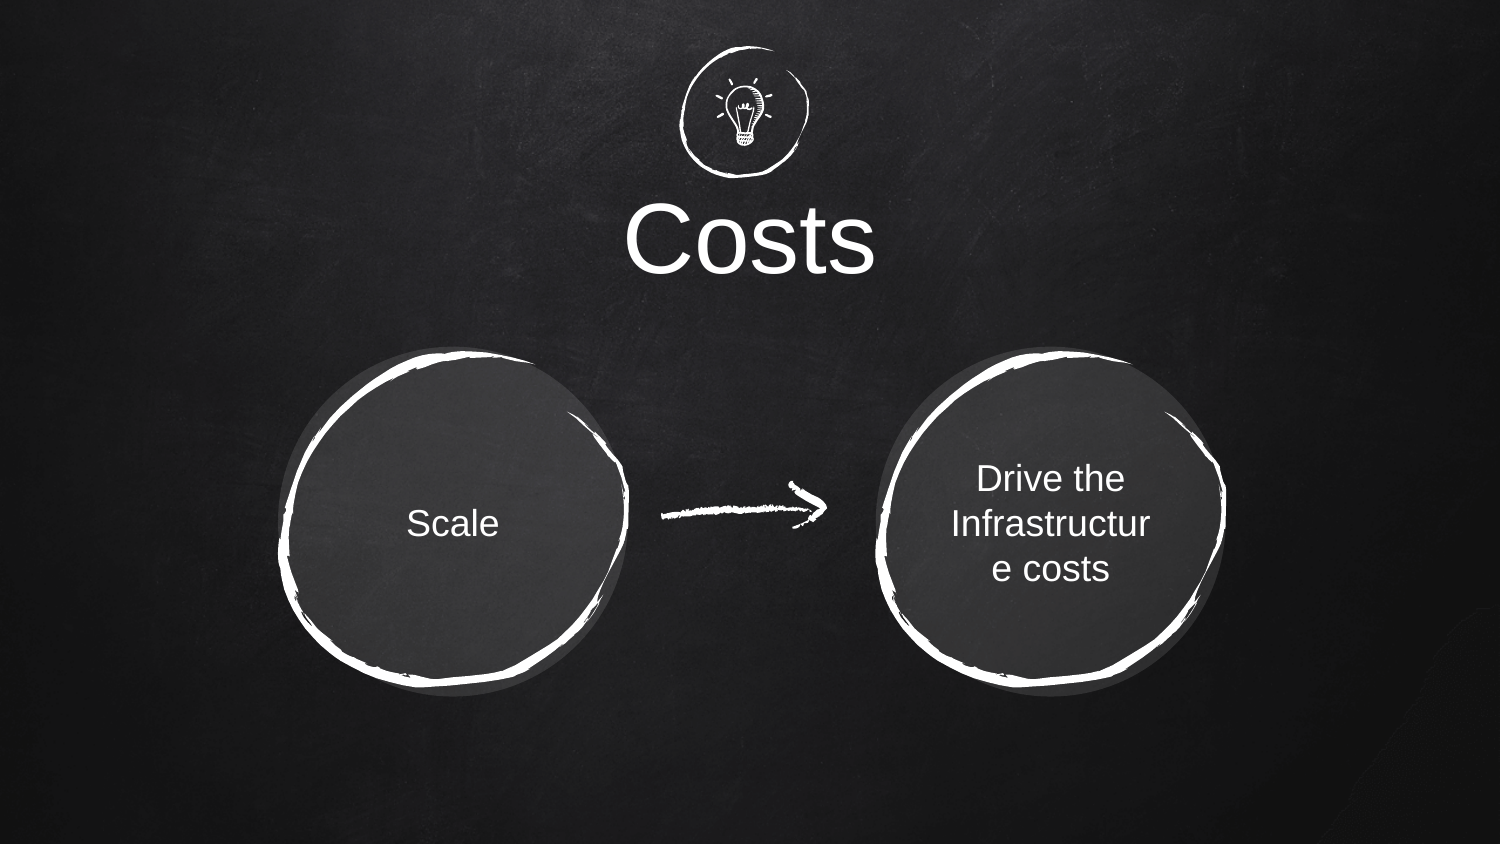

# Costs
Scale
Drive the Infrastructure costs